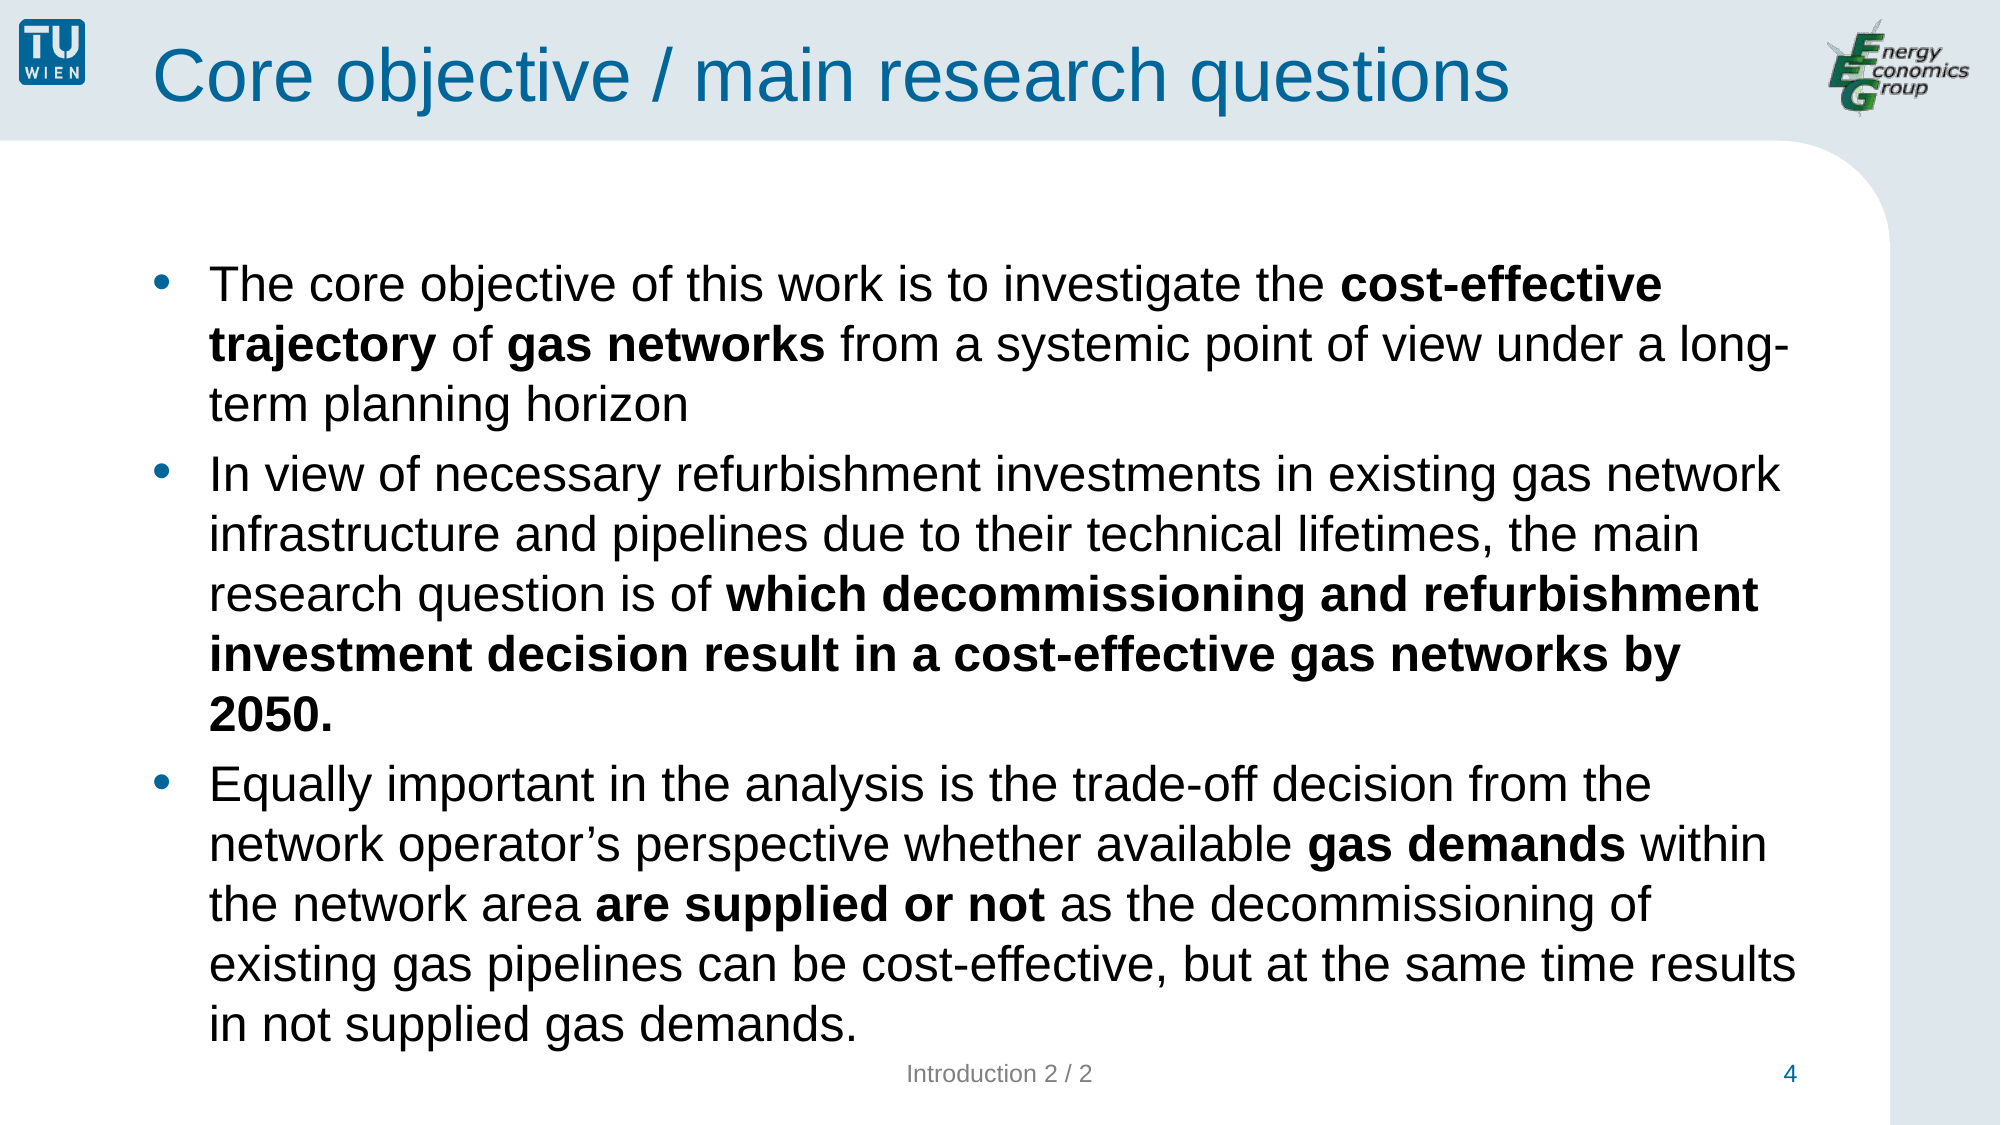

# Core objective / main research questions
The core objective of this work is to investigate the cost-effective trajectory of gas networks from a systemic point of view under a long-term planning horizon
In view of necessary refurbishment investments in existing gas network infrastructure and pipelines due to their technical lifetimes, the main research question is of which decommissioning and refurbishment investment decision result in a cost-effective gas networks by 2050.
Equally important in the analysis is the trade-off decision from the network operator’s perspective whether available gas demands within the network area are supplied or not as the decommissioning of existing gas pipelines can be cost-effective, but at the same time results in not supplied gas demands.
Introduction 2 / 2
4